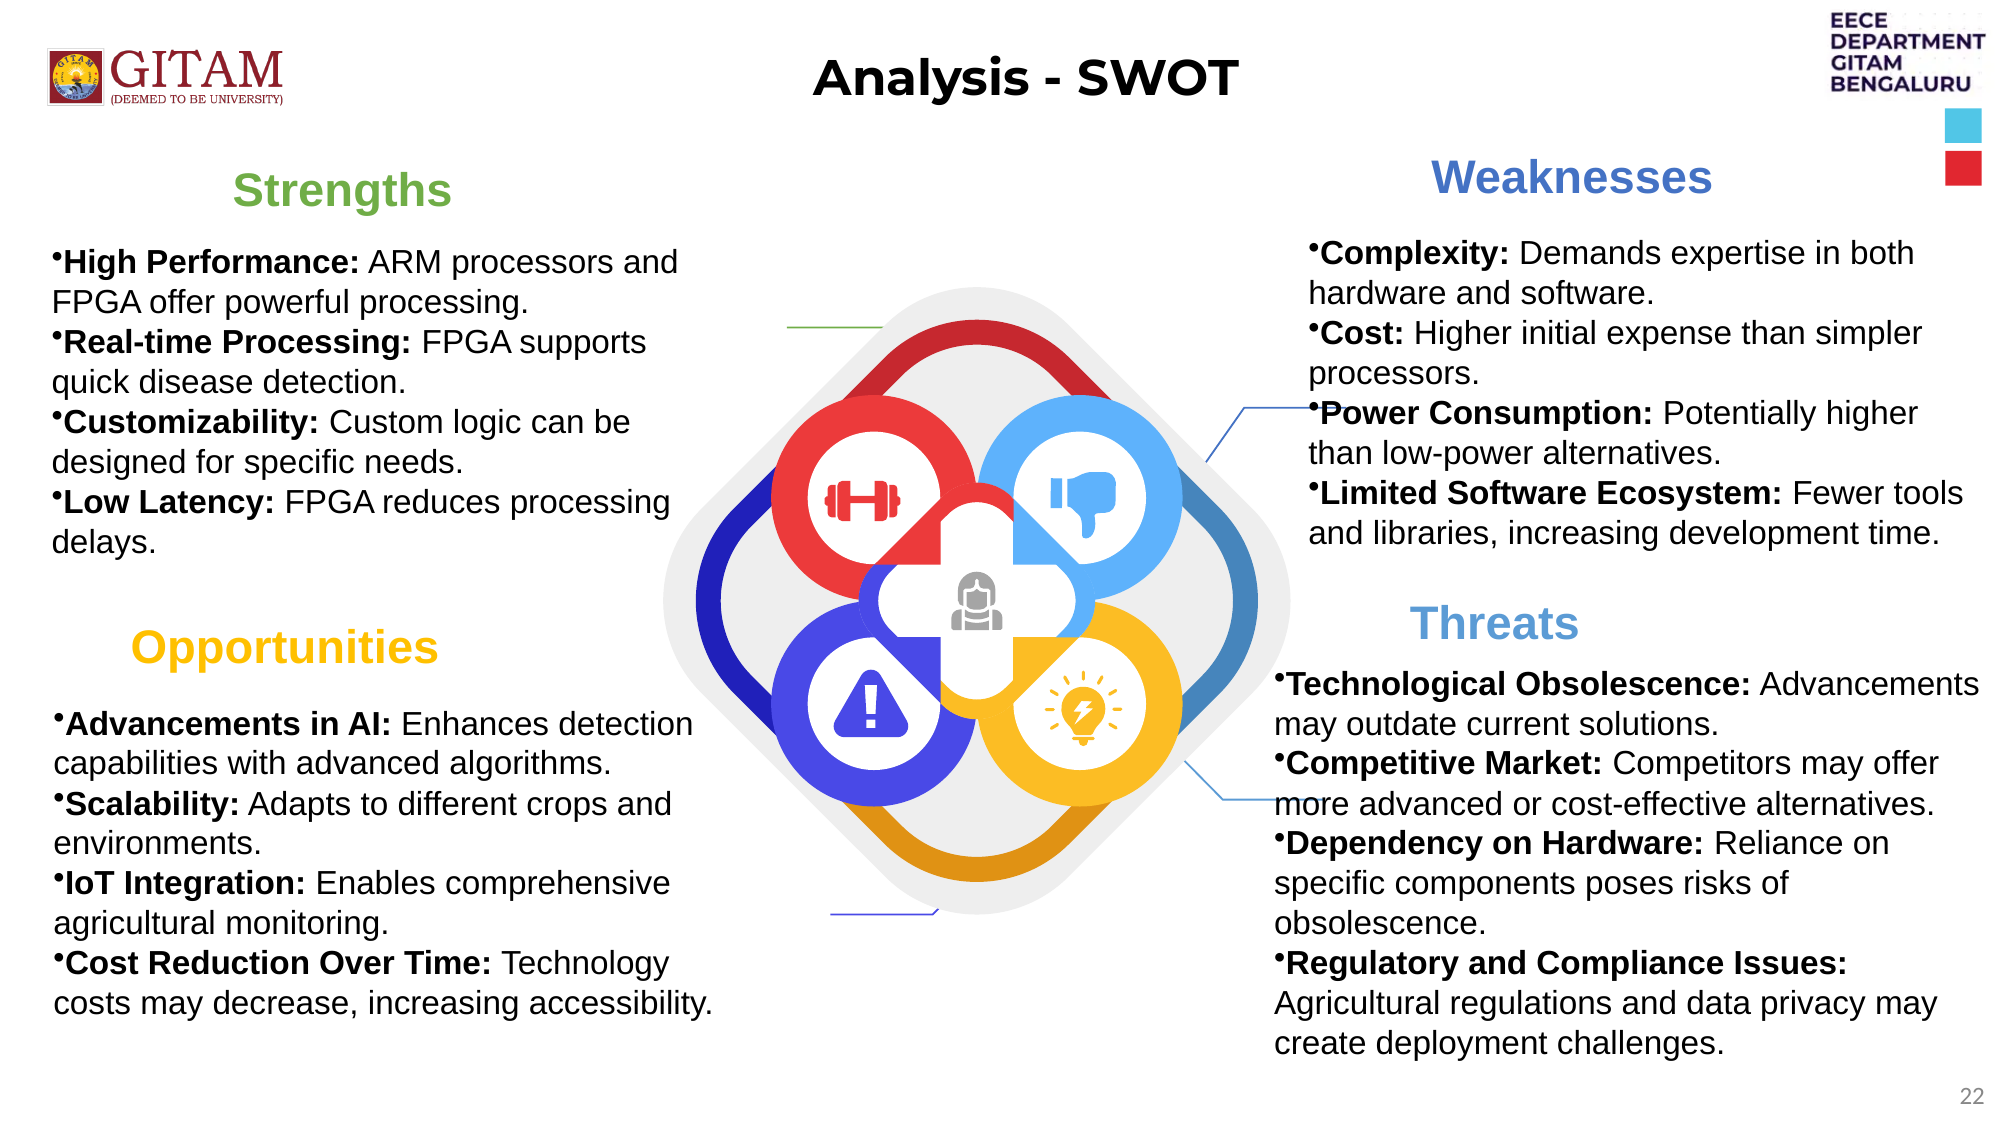

Analysis - SWOT
Weaknesses

Strengths

Complexity: Demands expertise in both hardware and software.
Cost: Higher initial expense than simpler processors.
Power Consumption: Potentially higher than low-power alternatives.
Limited Software Ecosystem: Fewer tools and libraries, increasing development time.

High Performance: ARM processors and FPGA offer powerful processing.
Real-time Processing: FPGA supports quick disease detection.
Customizability: Custom logic can be designed for specific needs.
Low Latency: FPGA reduces processing delays.

Threats

Opportunities

Technological Obsolescence: Advancements may outdate current solutions.
Competitive Market: Competitors may offer more advanced or cost-effective alternatives.
Dependency on Hardware: Reliance on specific components poses risks of obsolescence.
Regulatory and Compliance Issues: Agricultural regulations and data privacy may create deployment challenges.

Advancements in AI: Enhances detection capabilities with advanced algorithms.
Scalability: Adapts to different crops and environments.
IoT Integration: Enables comprehensive agricultural monitoring.
Cost Reduction Over Time: Technology costs may decrease, increasing accessibility.

22